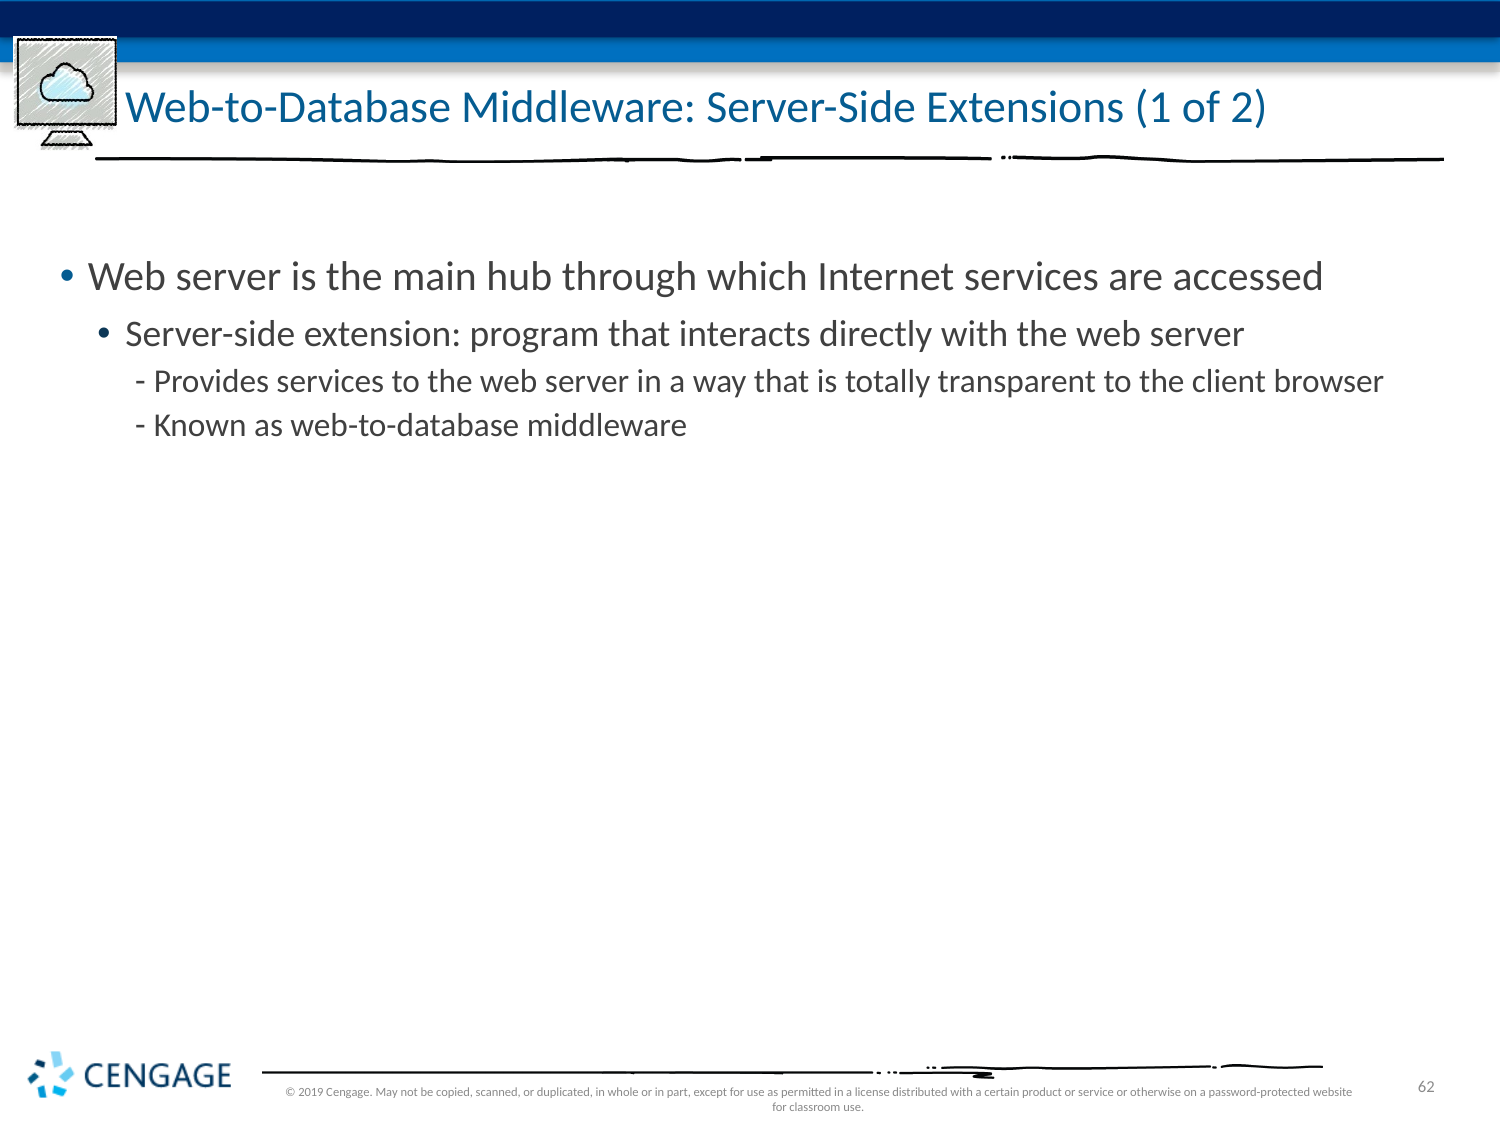

# Web-to-Database Middleware: Server-Side Extensions (1 of 2)
Web server is the main hub through which Internet services are accessed
Server-side extension: program that interacts directly with the web server
Provides services to the web server in a way that is totally transparent to the client browser
Known as web-to-database middleware

© 2019 Cengage. May not be copied, scanned, or duplicated, in whole or in part, except for use as permitted in a license distributed with a certain product or service or otherwise on a password-protected website for classroom use.